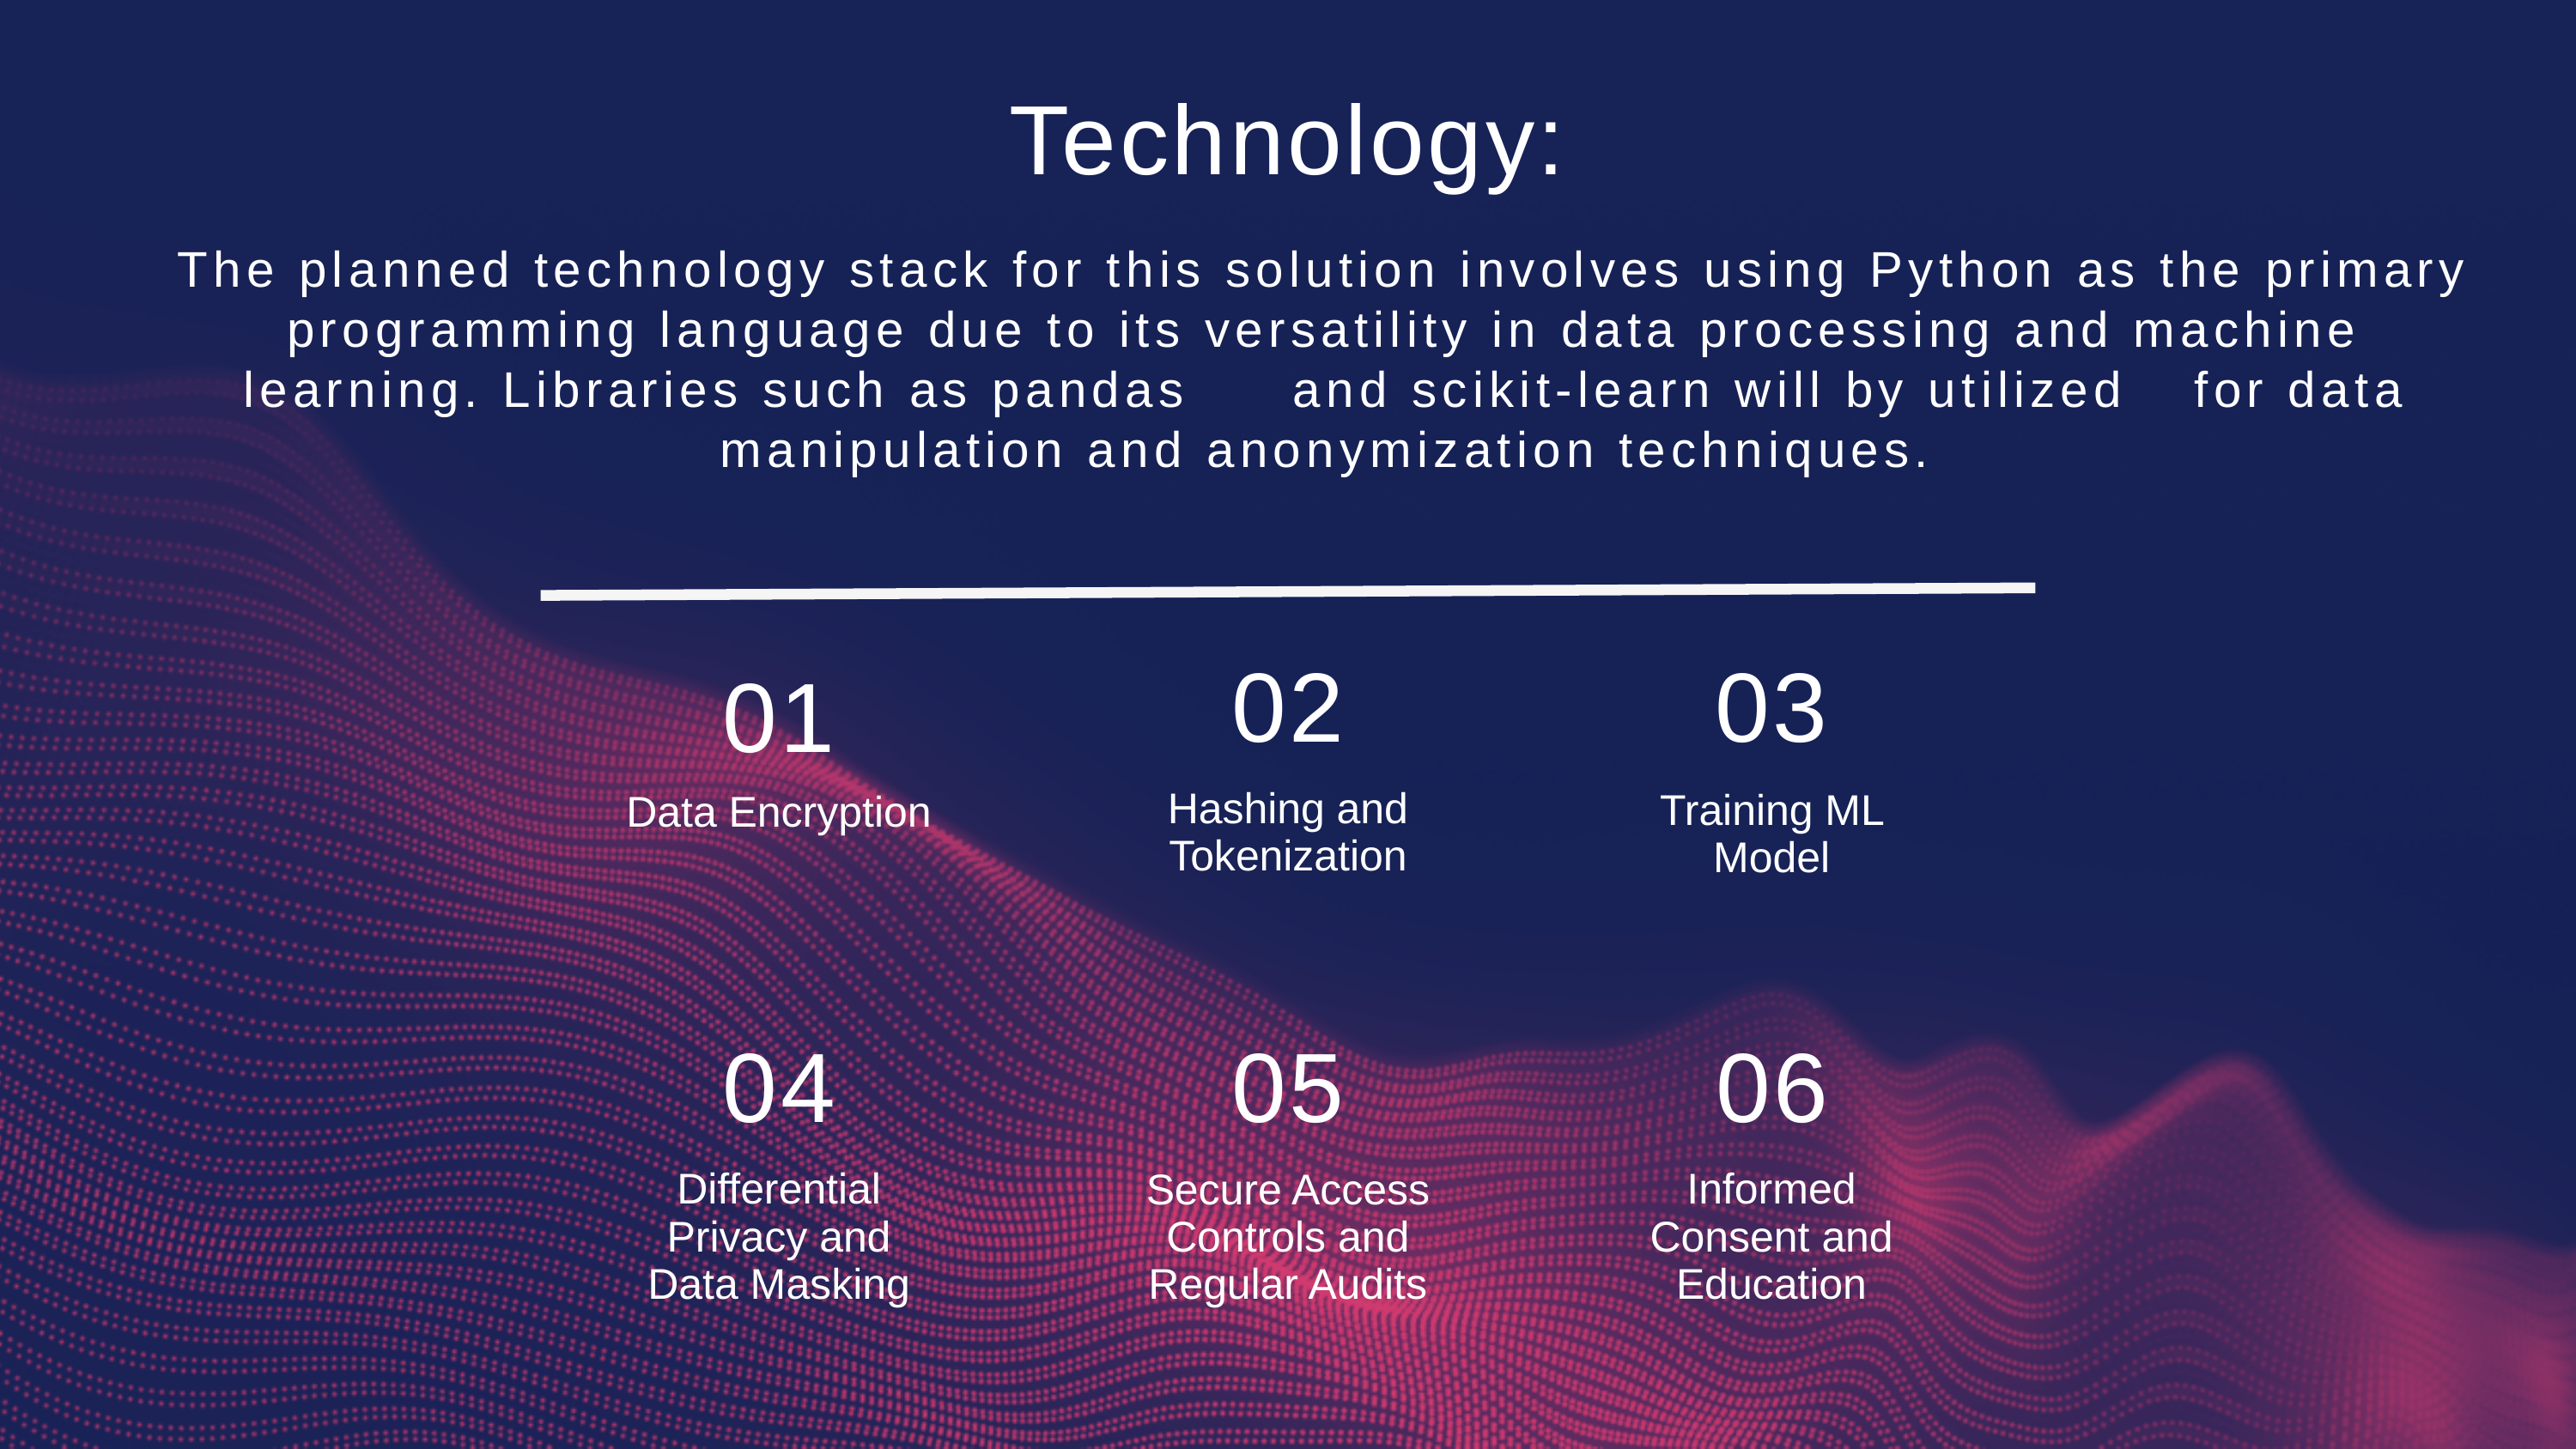

Technology:
The planned technology stack for this solution involves using Python as the primary programming language due to its versatility in data processing and machine learning. Libraries such as pandas	 and scikit-learn will by utilized	 for data manipulation and anonymization techniques.

02
03
01
Hashing and Tokenization
Training ML Model
Data Encryption
04
05
06

Differential Privacy and Data Masking
Informed Consent and Education
Secure Access Controls and Regular Audits